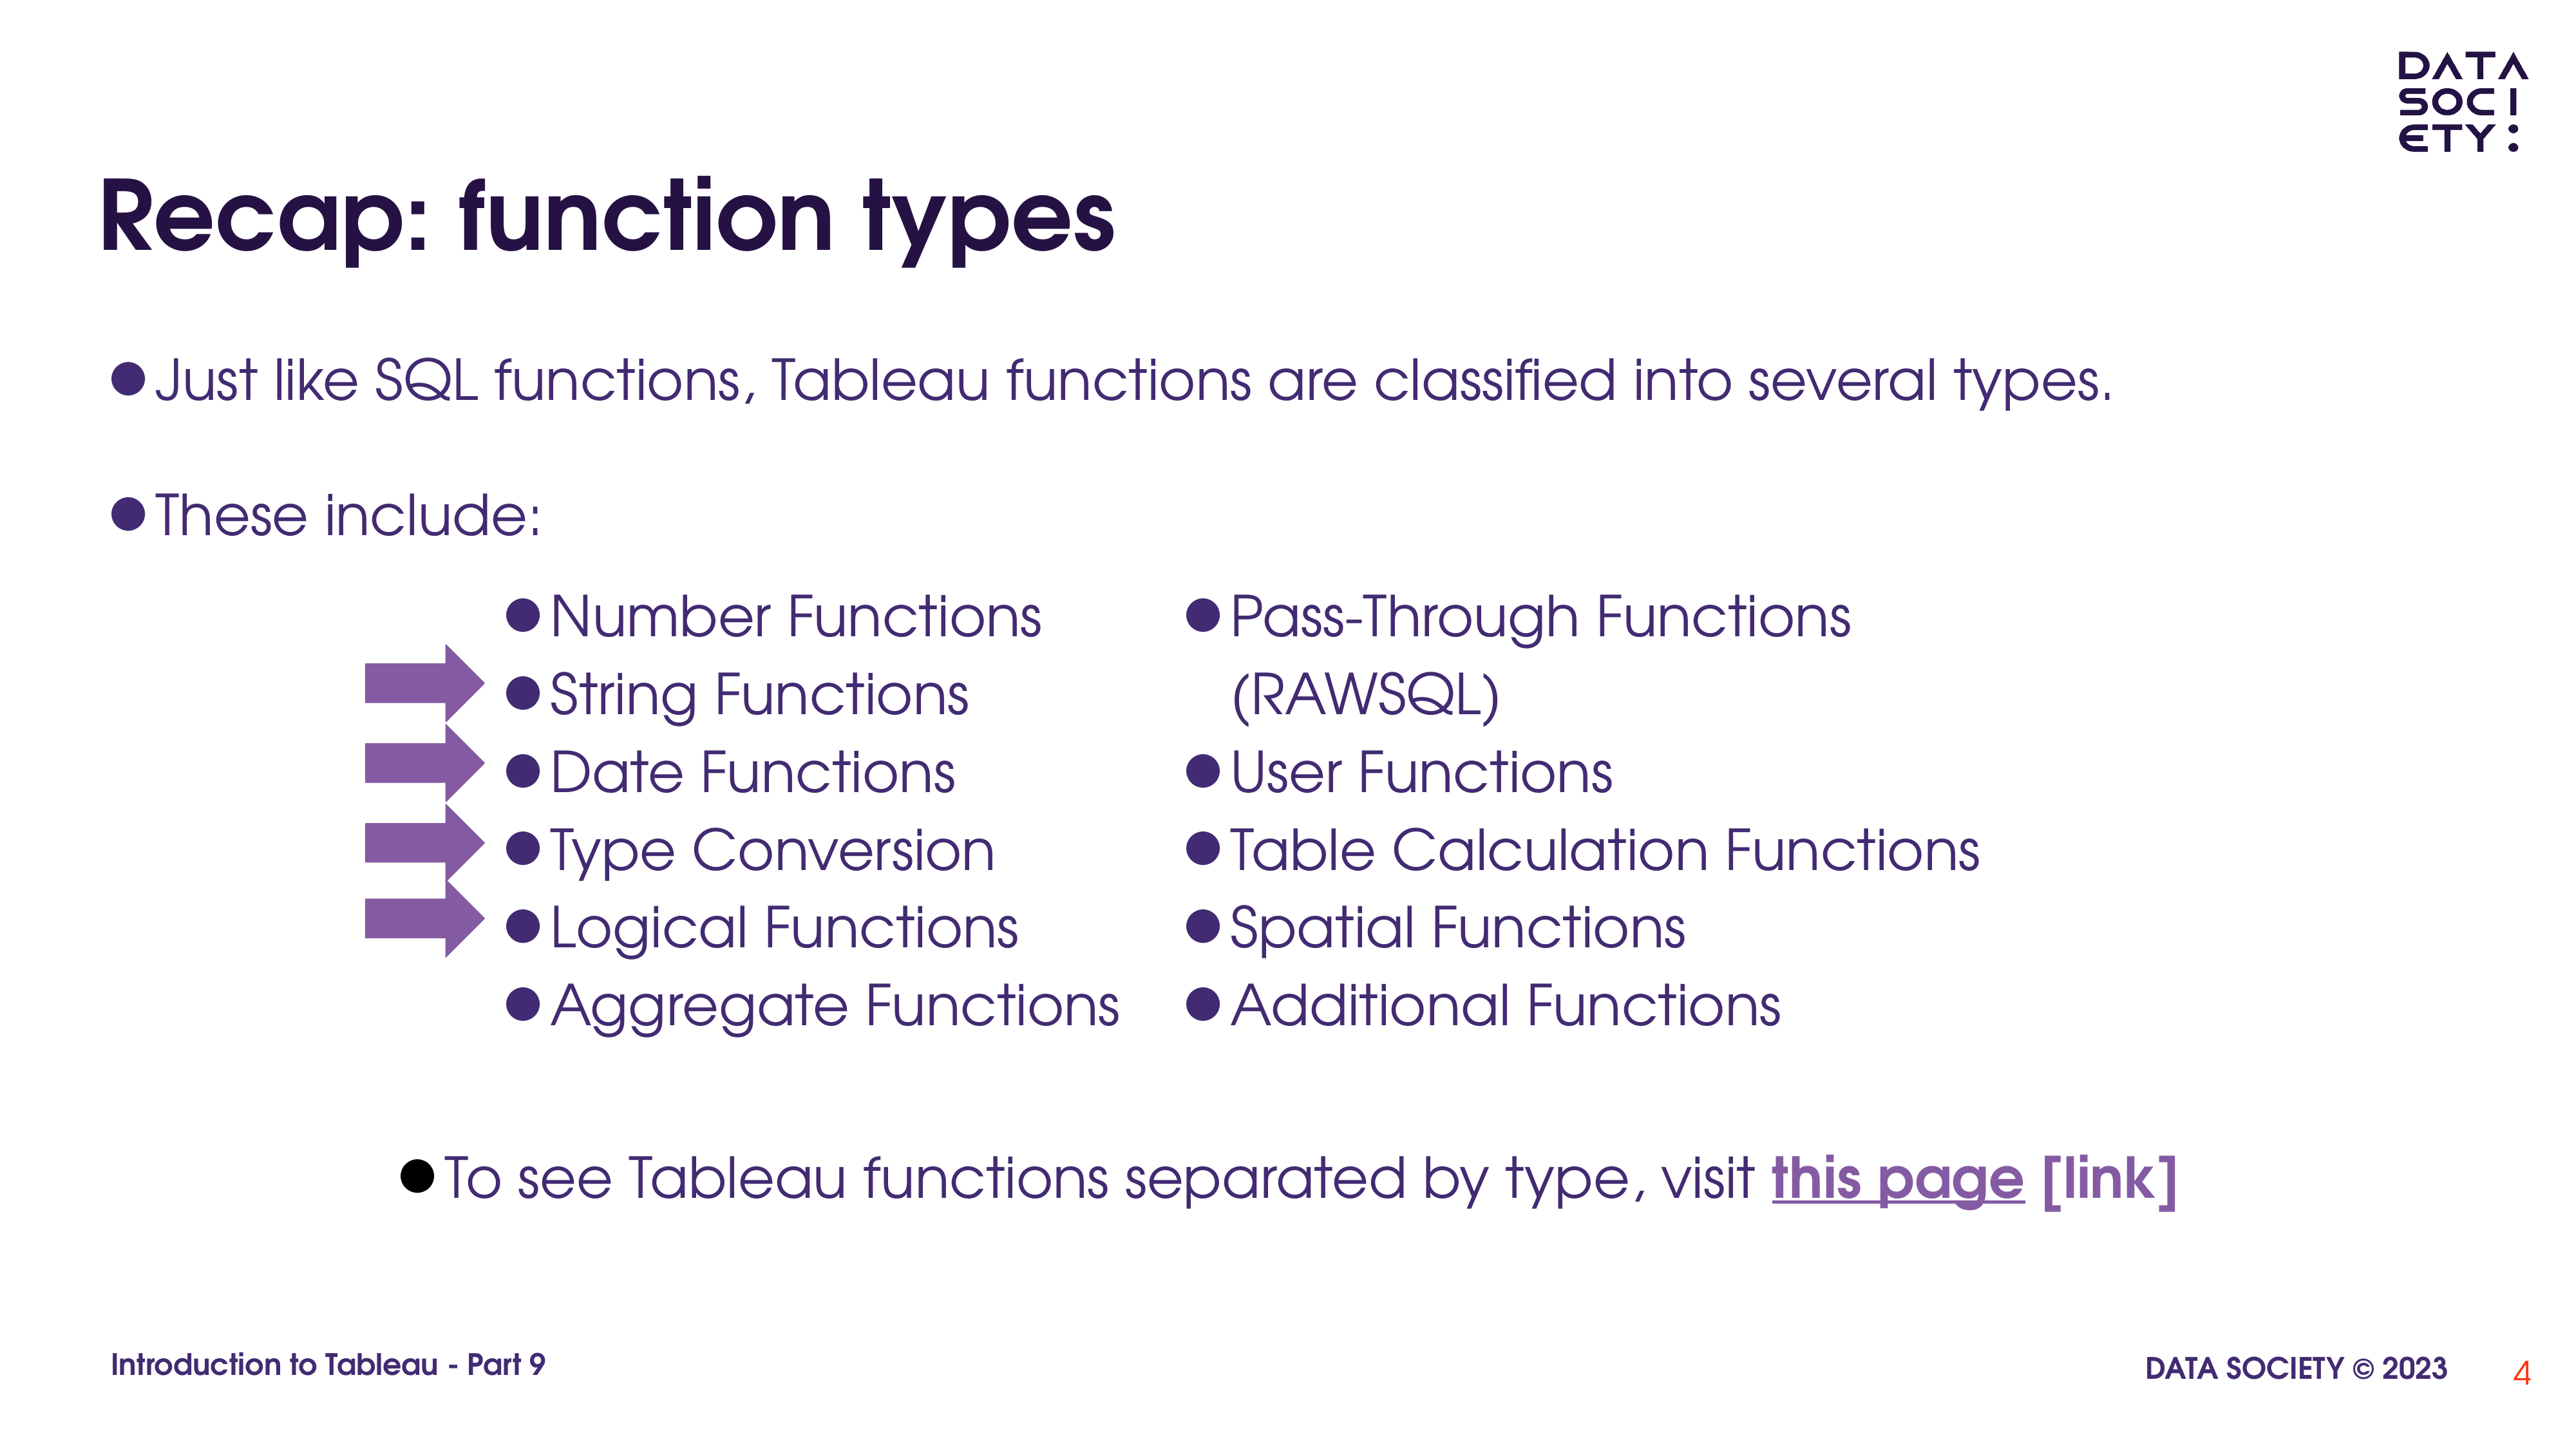

# Recap: function types
Just like SQL functions, Tableau functions are classified into several types.
These include:

Number Functions
String Functions
Date Functions
Type Conversion
Logical Functions
Aggregate Functions
Pass-Through Functions (RAWSQL)
User Functions
Table Calculation Functions
Spatial Functions
Additional Functions

To see Tableau functions separated by type, visit this page [link]
4